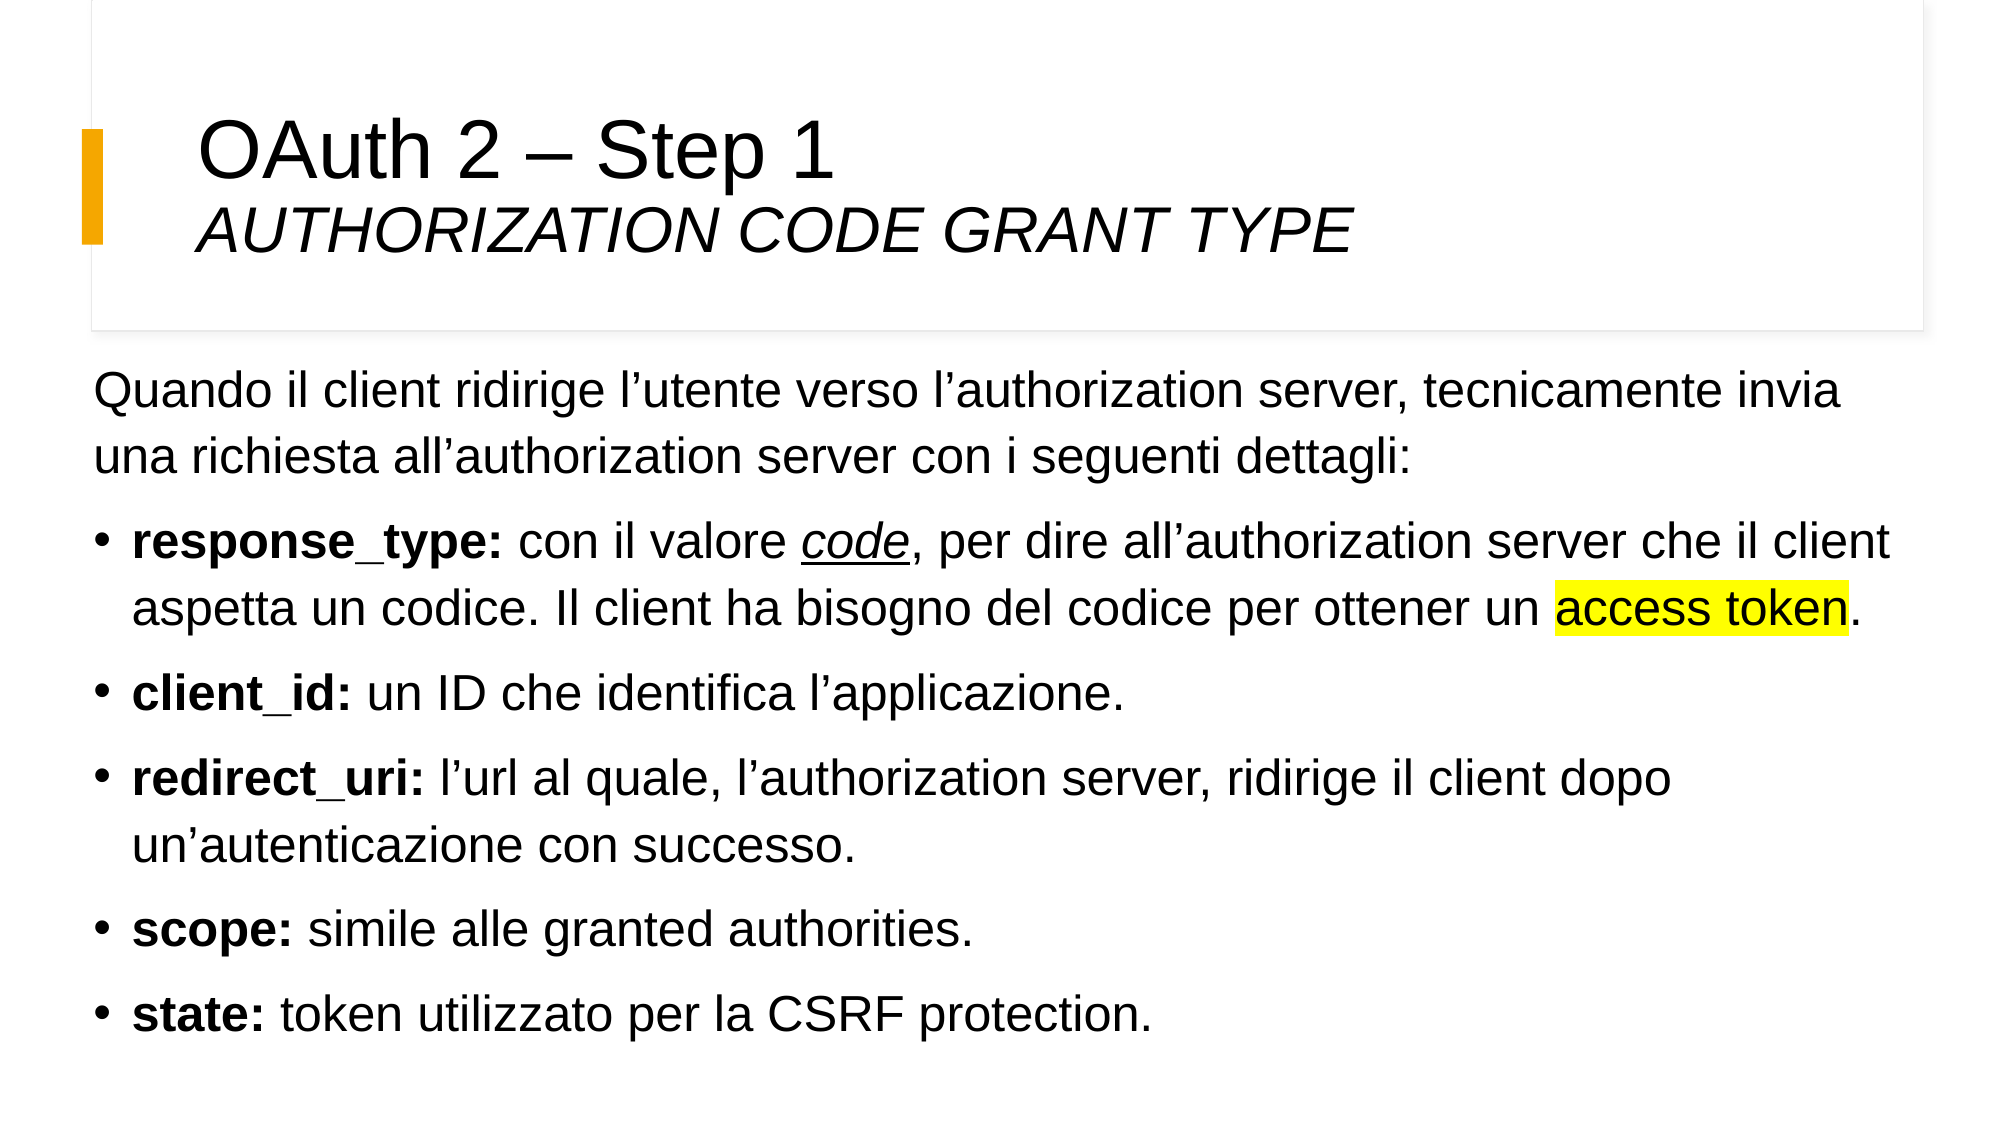

# OAuth 2 – Step 1 AUTHORIZATION CODE GRANT TYPE
Quando il client ridirige l’utente verso l’authorization server, tecnicamente invia una richiesta all’authorization server con i seguenti dettagli:
response_type: con il valore code, per dire all’authorization server che il client aspetta un codice. Il client ha bisogno del codice per ottener un access token.
client_id: un ID che identifica l’applicazione.
redirect_uri: l’url al quale, l’authorization server, ridirige il client dopo un’autenticazione con successo.
scope: simile alle granted authorities.
state: token utilizzato per la CSRF protection.